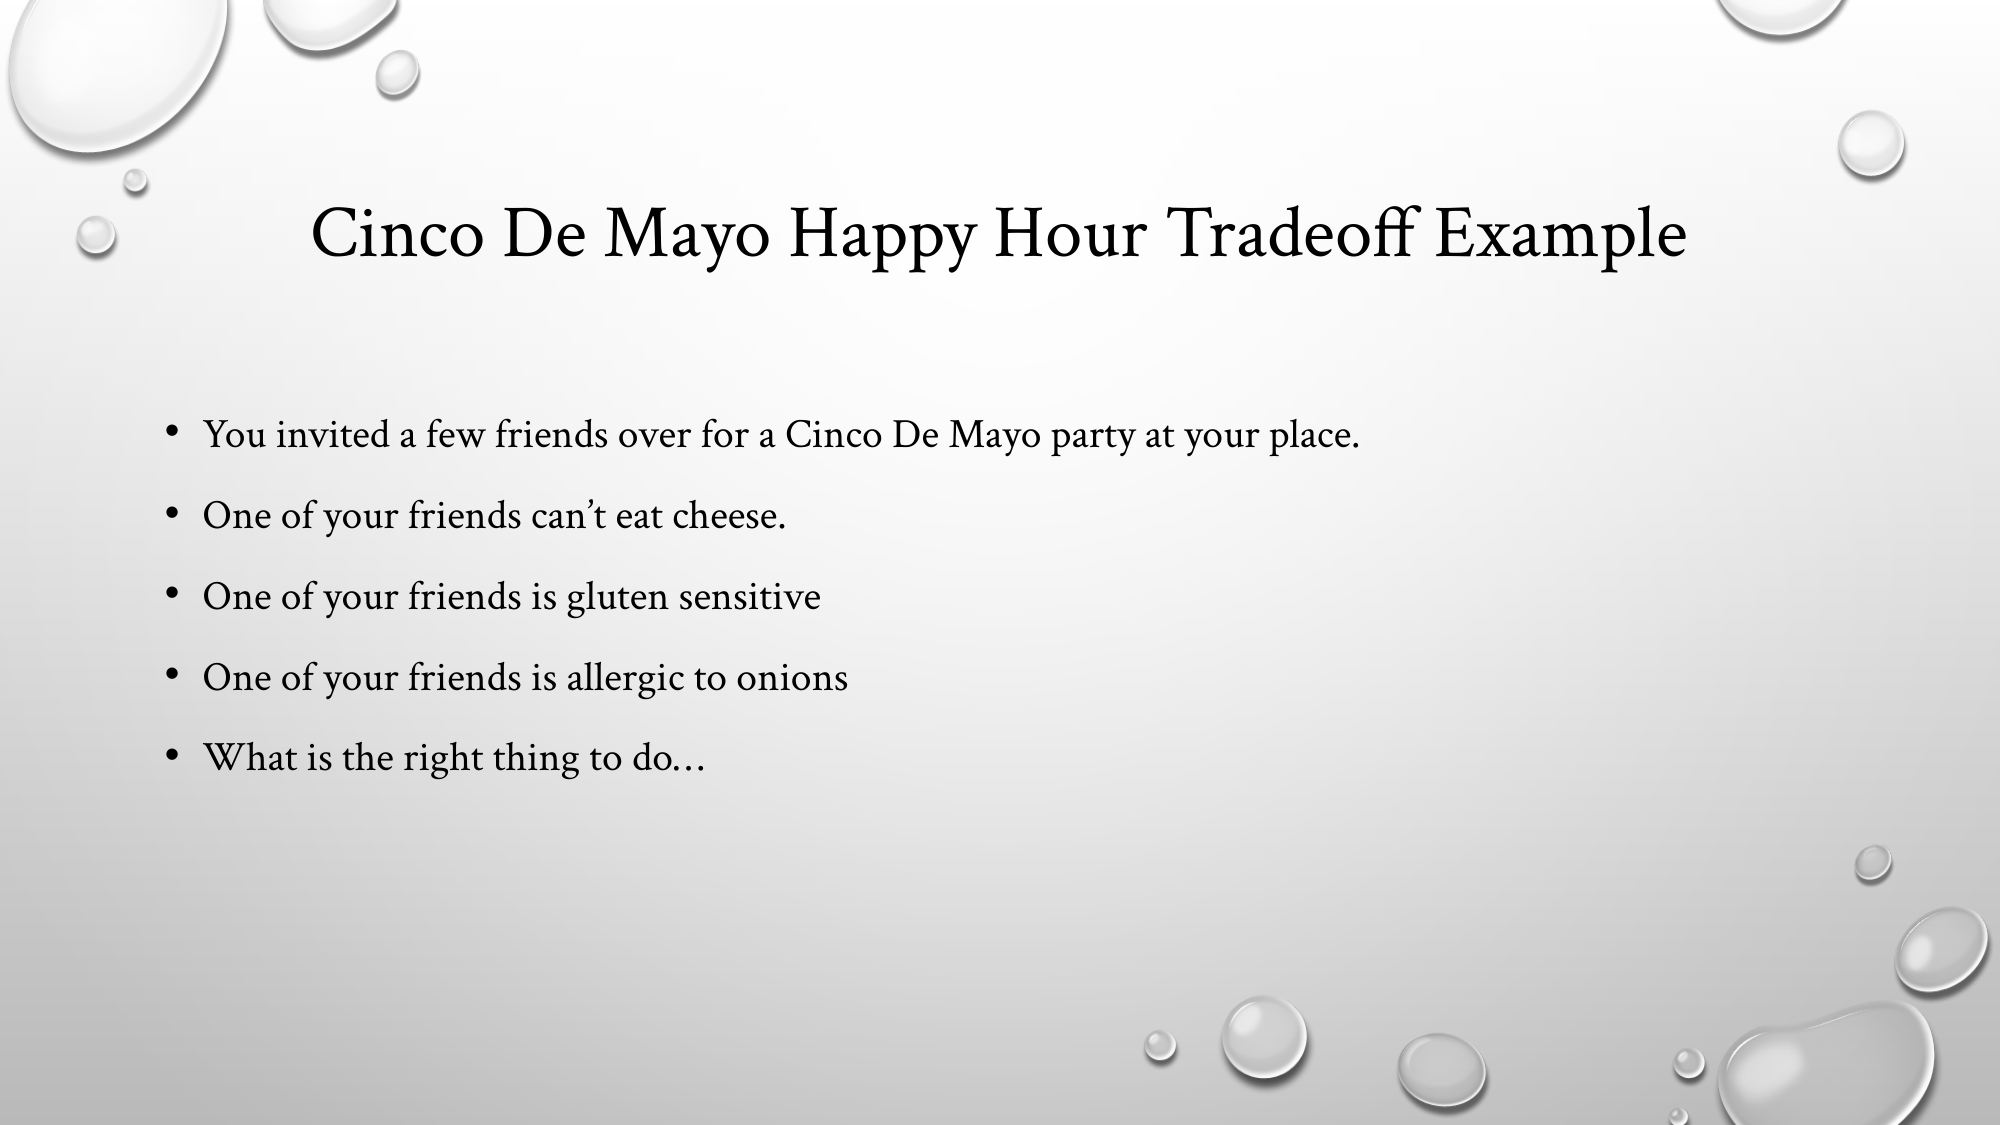

# Cinco De Mayo Happy Hour Tradeoff Example
You invited a few friends over for a Cinco De Mayo party at your place.
One of your friends can’t eat cheese.
One of your friends is gluten sensitive
One of your friends is allergic to onions
What is the right thing to do…